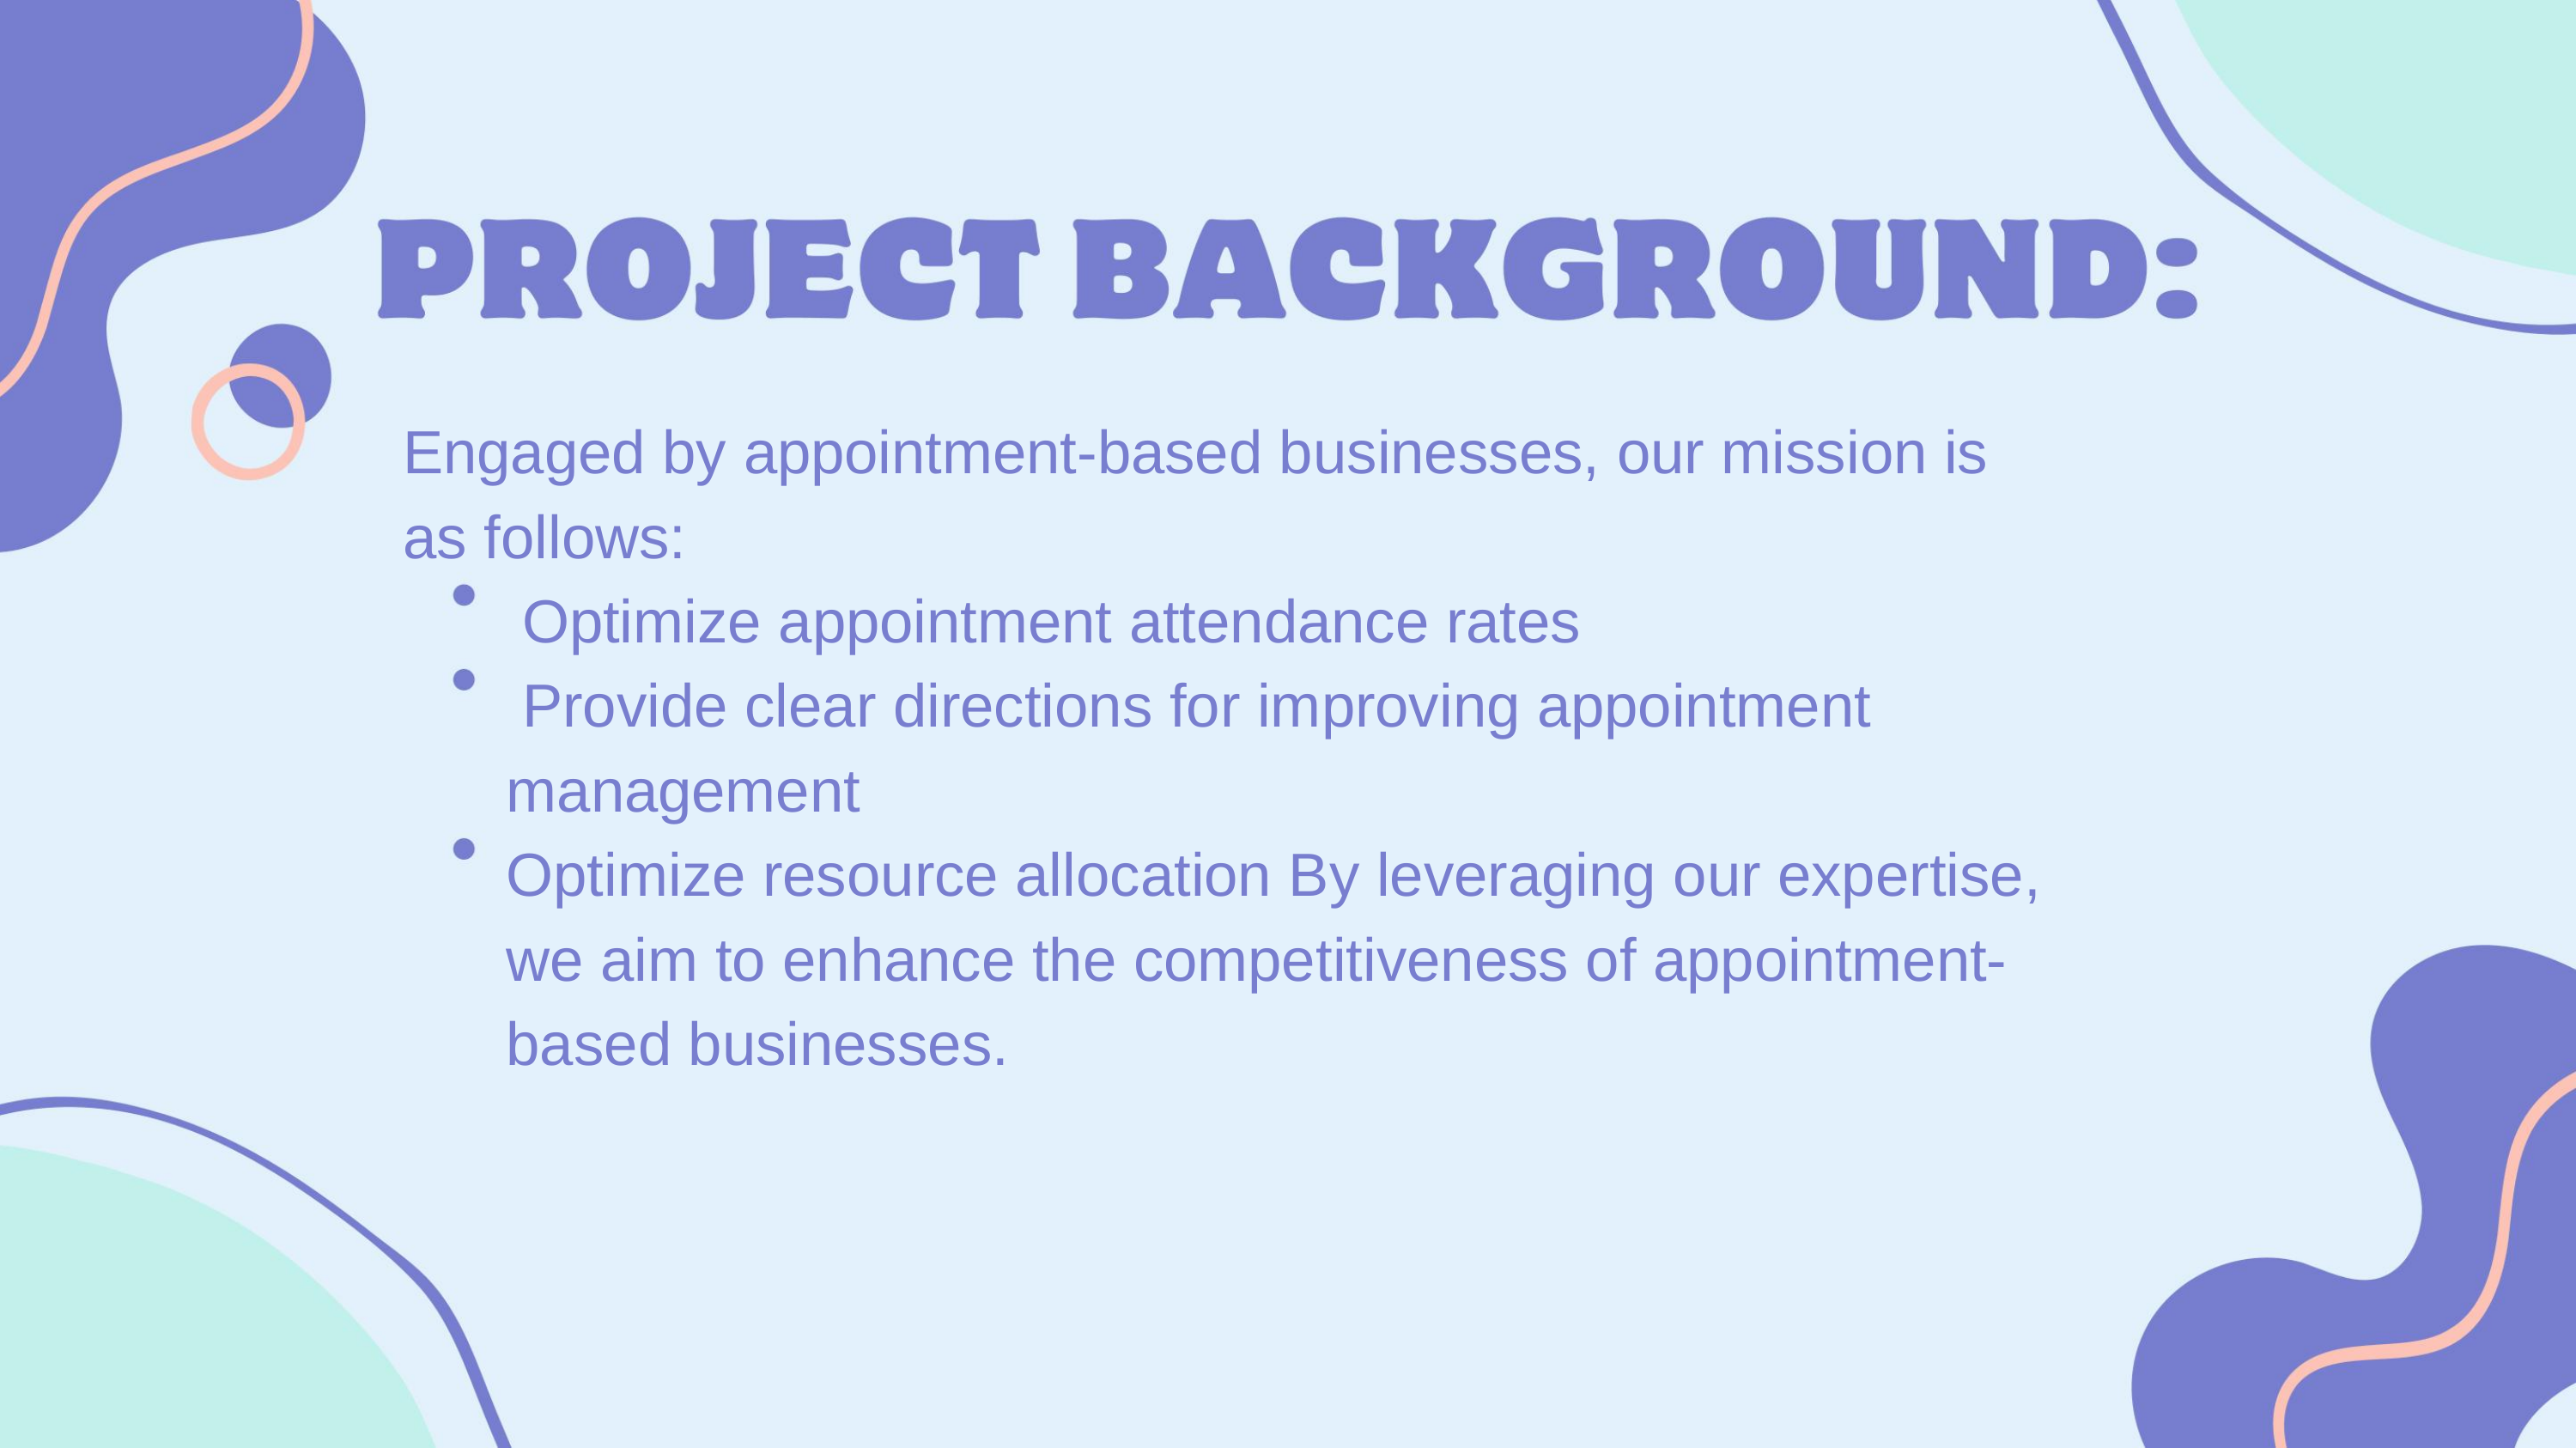

Engaged by appointment-based businesses, our mission is
as follows:
Optimize appointment attendance rates
Provide clear directions for improving appointment
management
Optimize resource allocation By leveraging our expertise,
we aim to enhance the competitiveness of appointment-
based businesses.